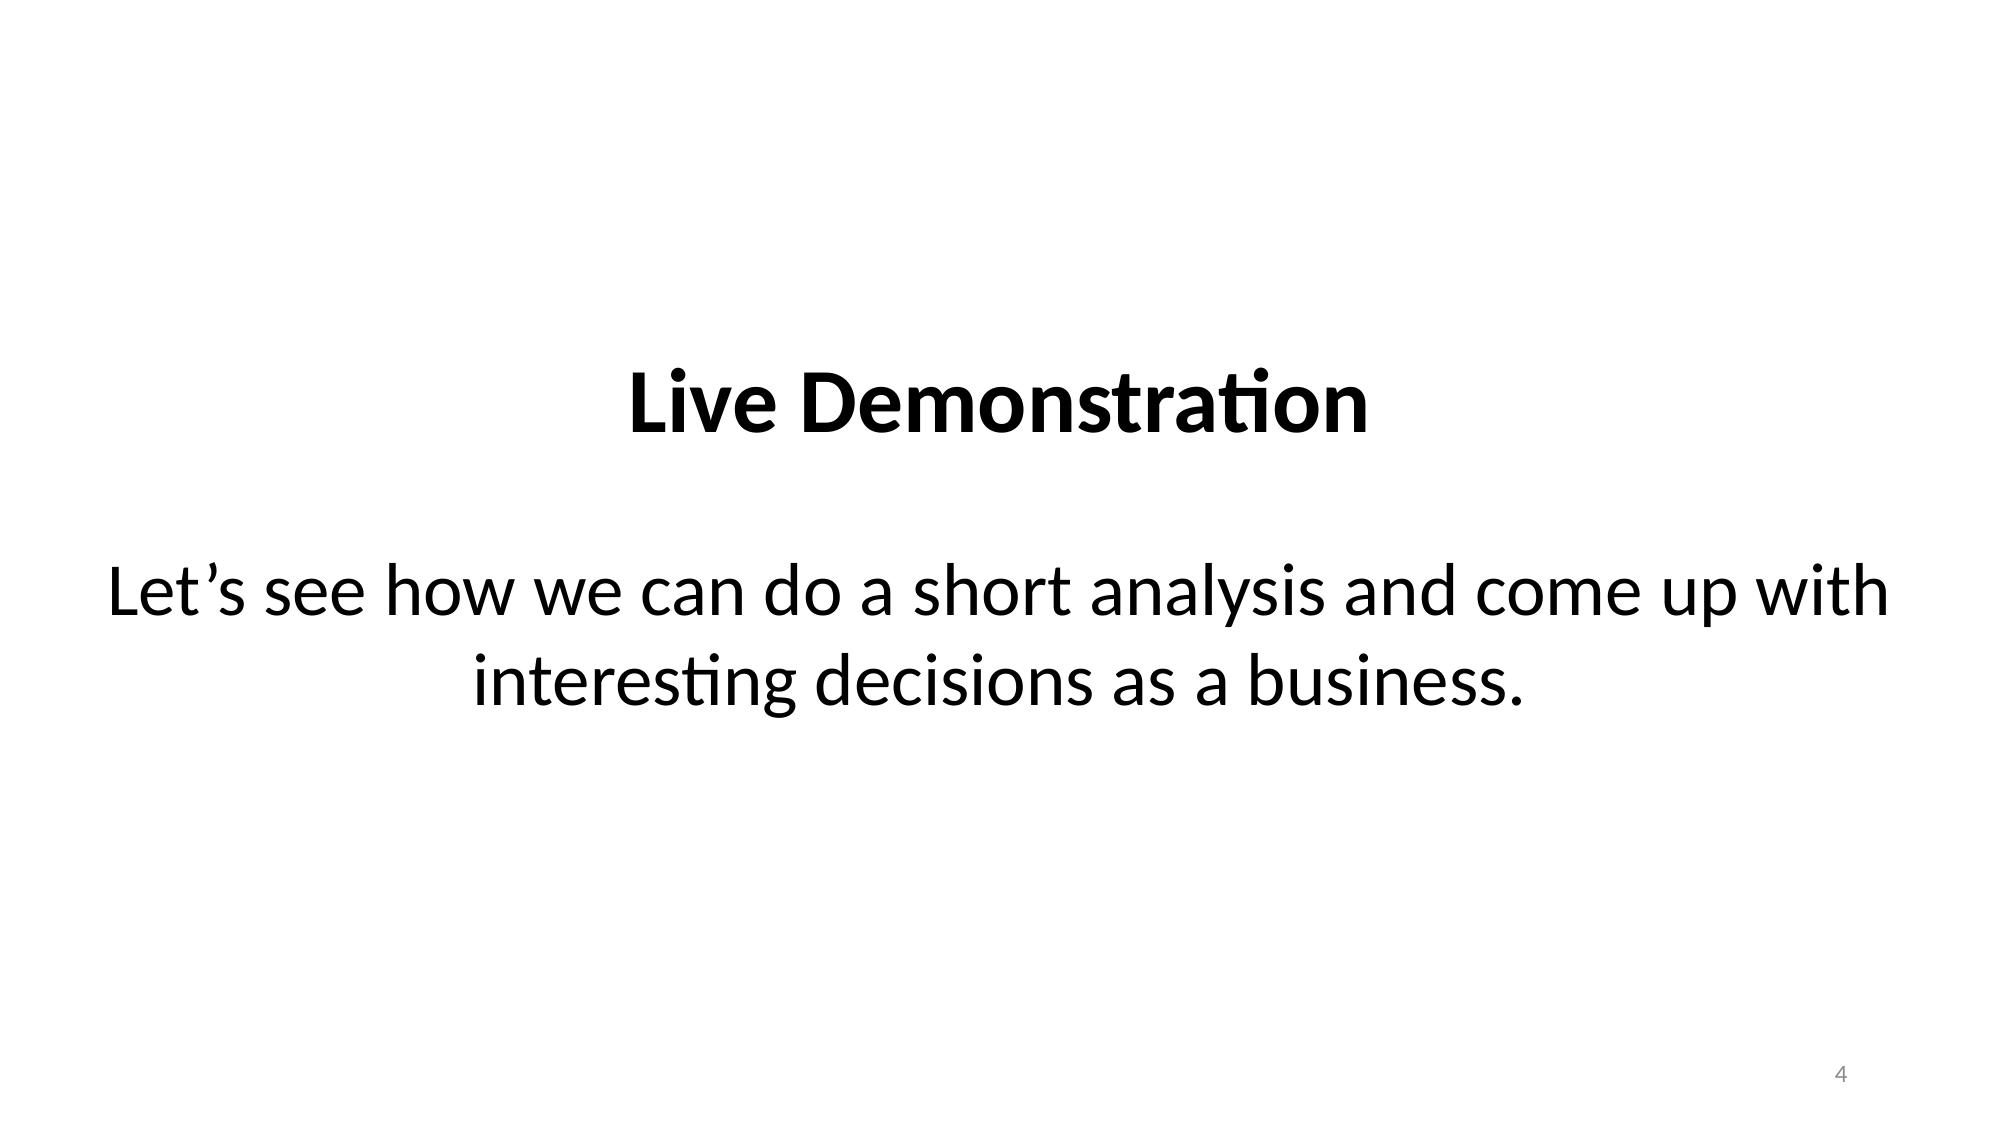

Live Demonstration

Let’s see how we can do a short analysis and come up with interesting decisions as a business.
4